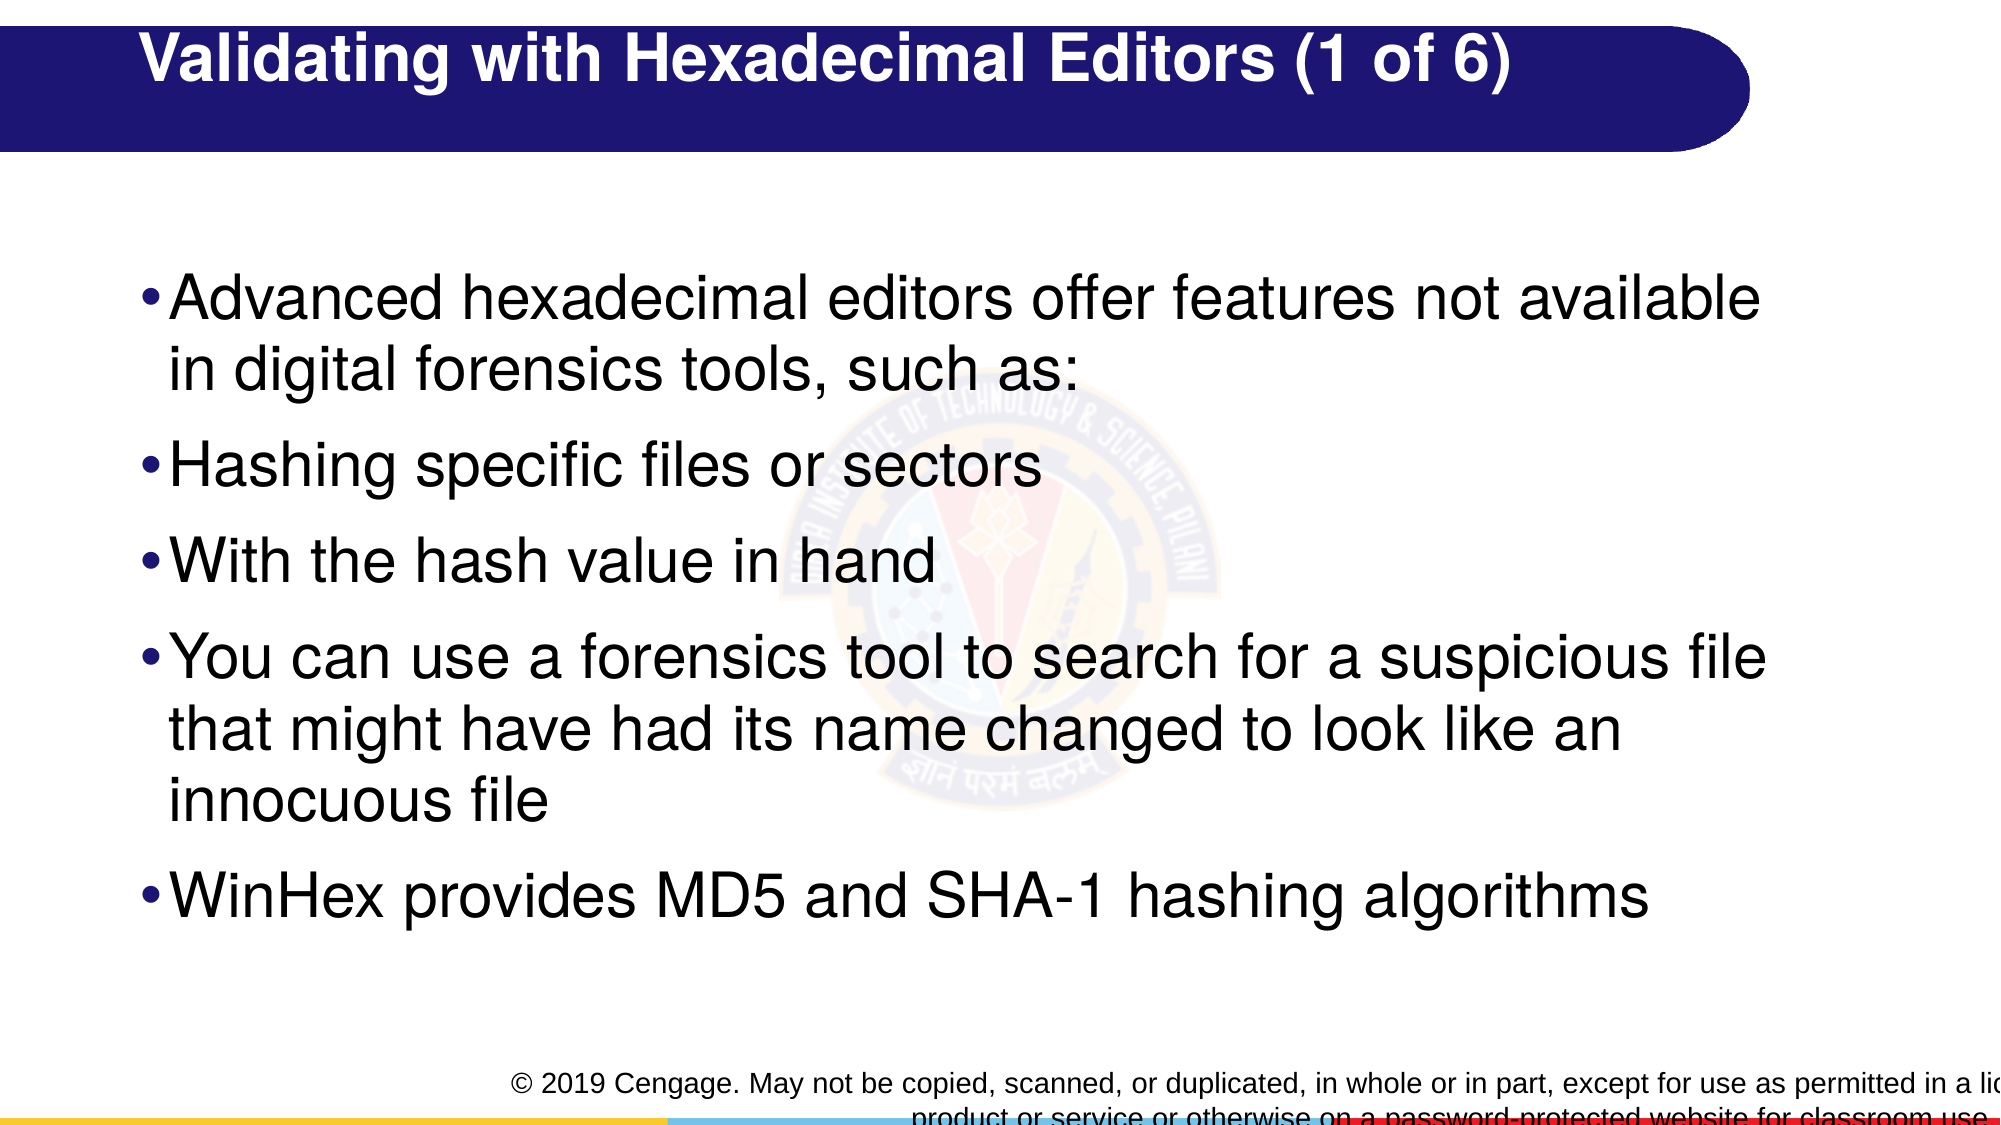

# Validating with Hexadecimal Editors (1 of 6)

Advanced hexadecimal editors offer features not available in digital forensics tools, such as:
Hashing specific files or sectors
With the hash value in hand
You can use a forensics tool to search for a suspicious file that might have had its name changed to look like an innocuous file
WinHex provides MD5 and SHA-1 hashing algorithms
© 2019 Cengage. May not be copied, scanned, or duplicated, in whole or in part, except for use as permitted in a license distributed with a certain product or service or otherwise on a password-protected website for classroom use.